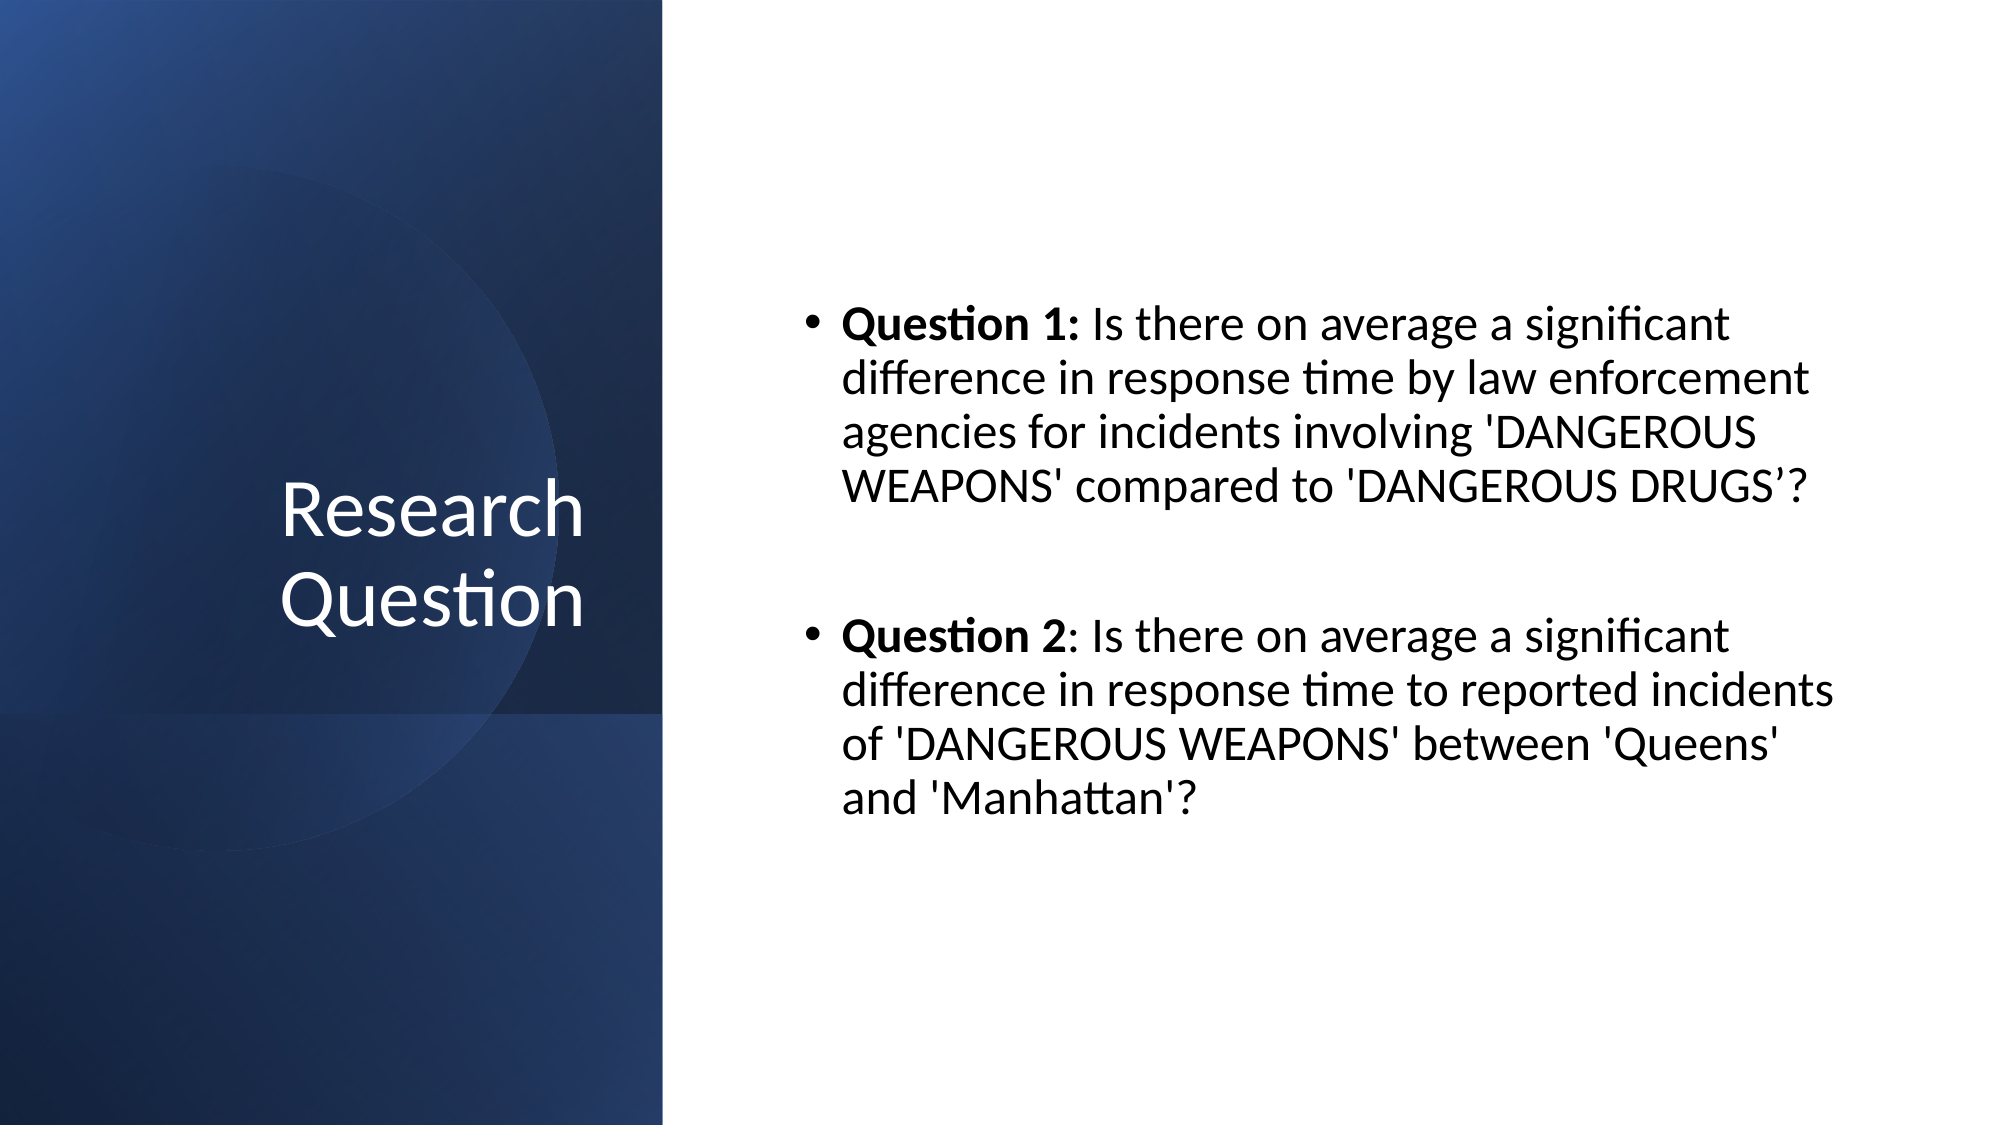

# Research Question
Question 1: Is there on average a significant difference in response time by law enforcement agencies for incidents involving 'DANGEROUS WEAPONS' compared to 'DANGEROUS DRUGS’?

Question 2: Is there on average a significant difference in response time to reported incidents of 'DANGEROUS WEAPONS' between 'Queens' and 'Manhattan'?